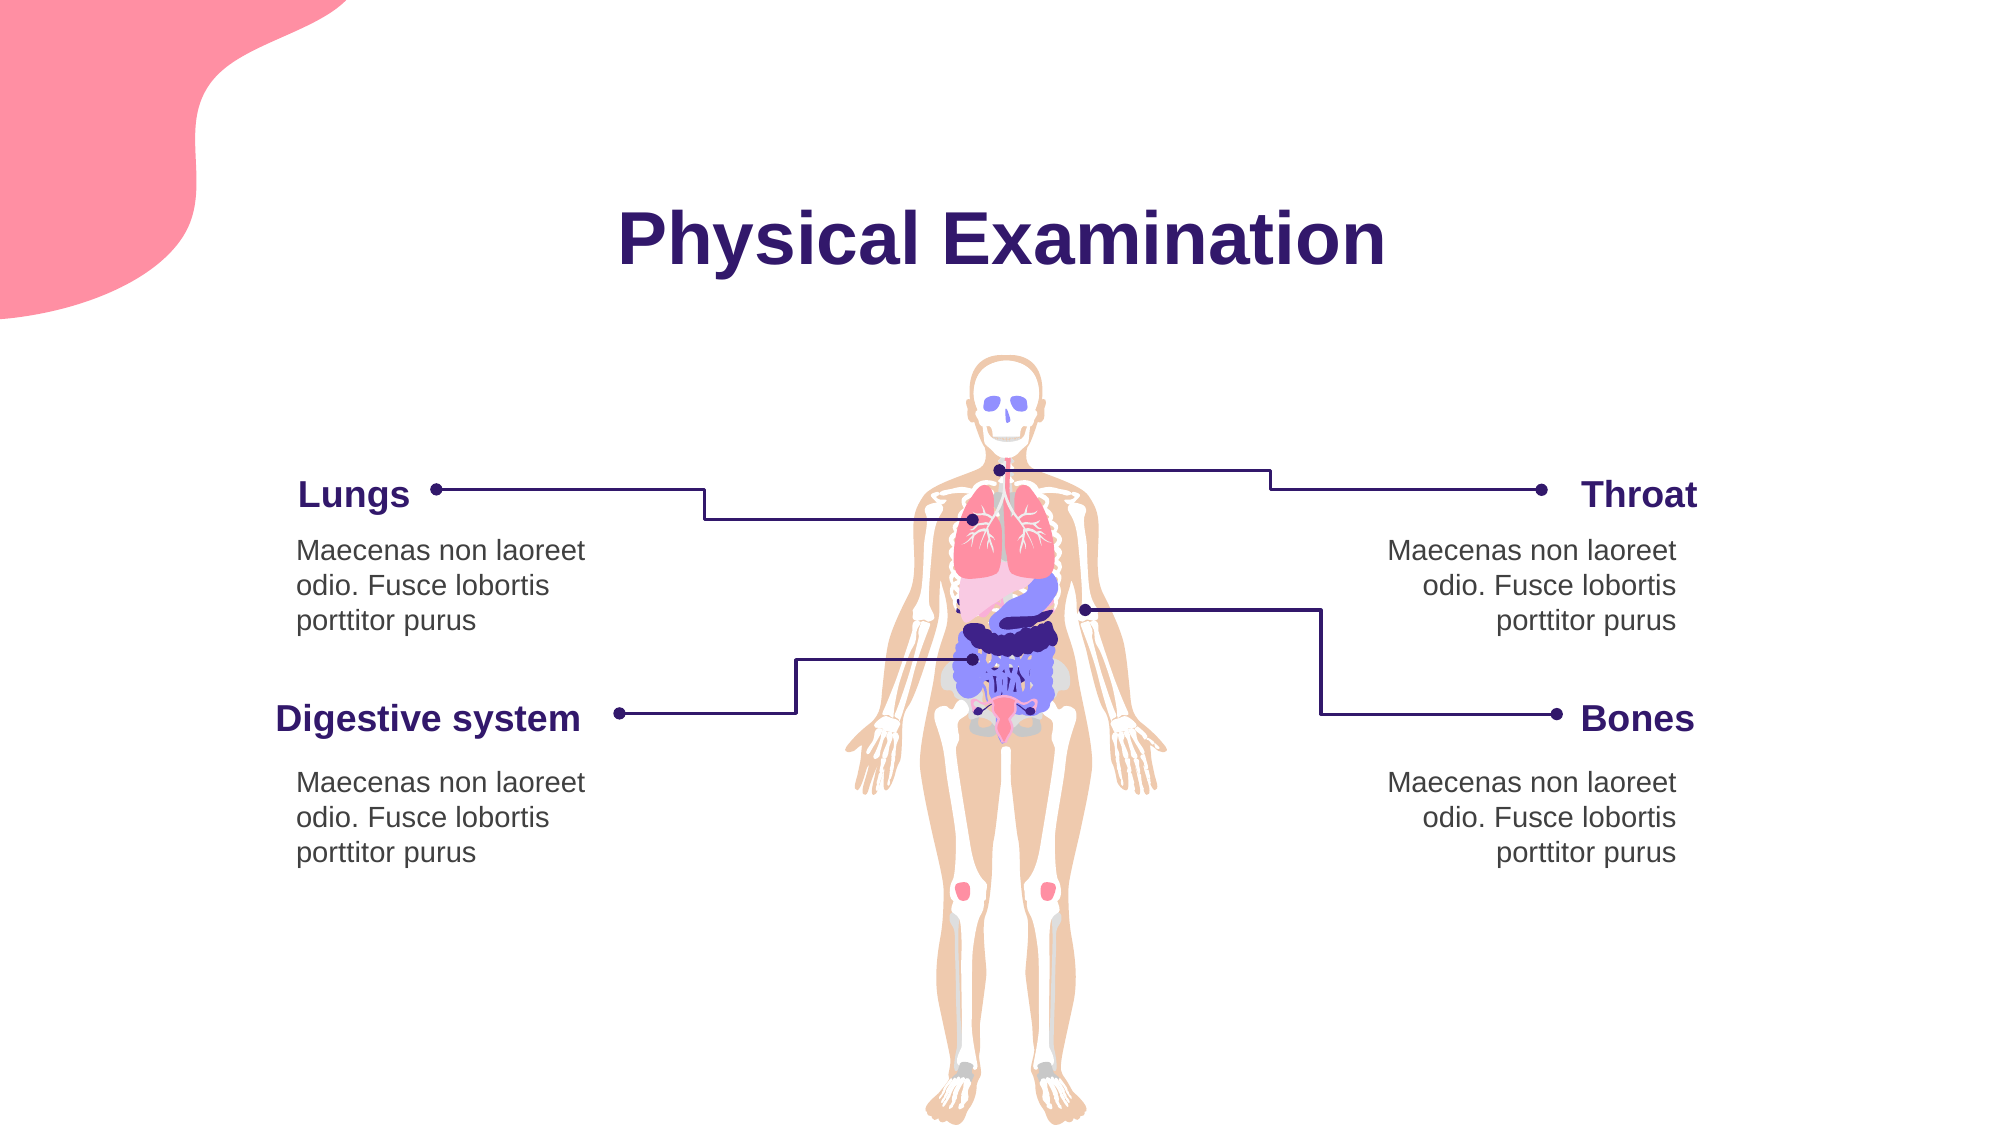

Physical Examination

Lungs
Throat
Maecenas non laoreet odio. Fusce lobortis porttitor purus
Maecenas non laoreet odio. Fusce lobortis porttitor purus
Digestive system
Bones

Maecenas non laoreet odio. Fusce lobortis porttitor purus
Maecenas non laoreet odio. Fusce lobortis porttitor purus